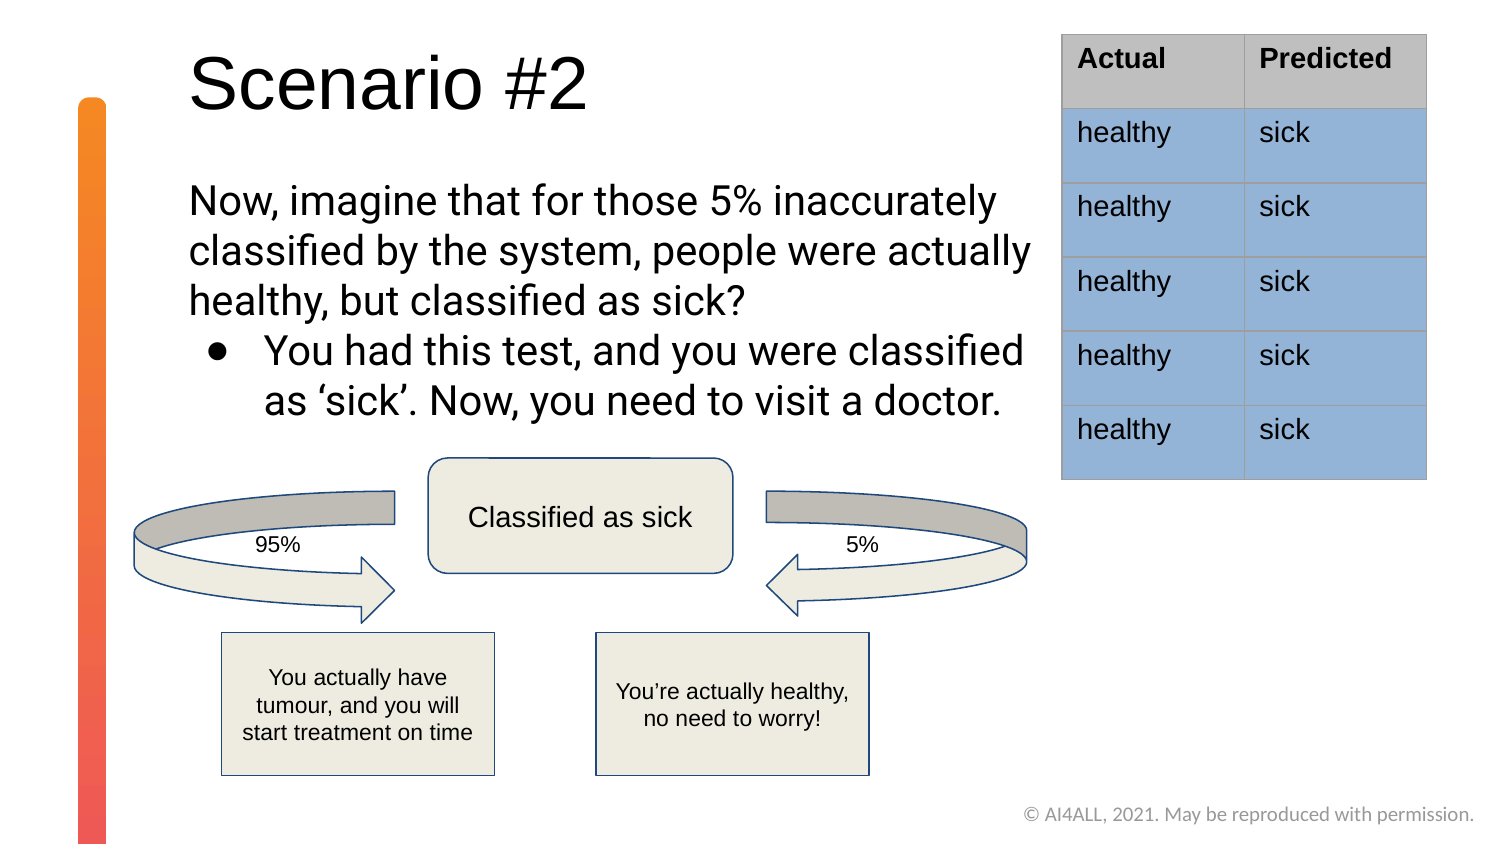

# Scenario #2
| Actual | Predicted |
| --- | --- |
| healthy | sick |
| healthy | sick |
| healthy | sick |
| healthy | sick |
| healthy | sick |
Now, imagine that for those 5% inaccurately classified by the system, people were actually healthy, but classified as sick?
You had this test, and you were classified as ‘sick’. Now, you need to visit a doctor.

Classified as sick

5%
95%
You actually have tumour, and you will start treatment on time
You’re actually healthy, no need to worry!